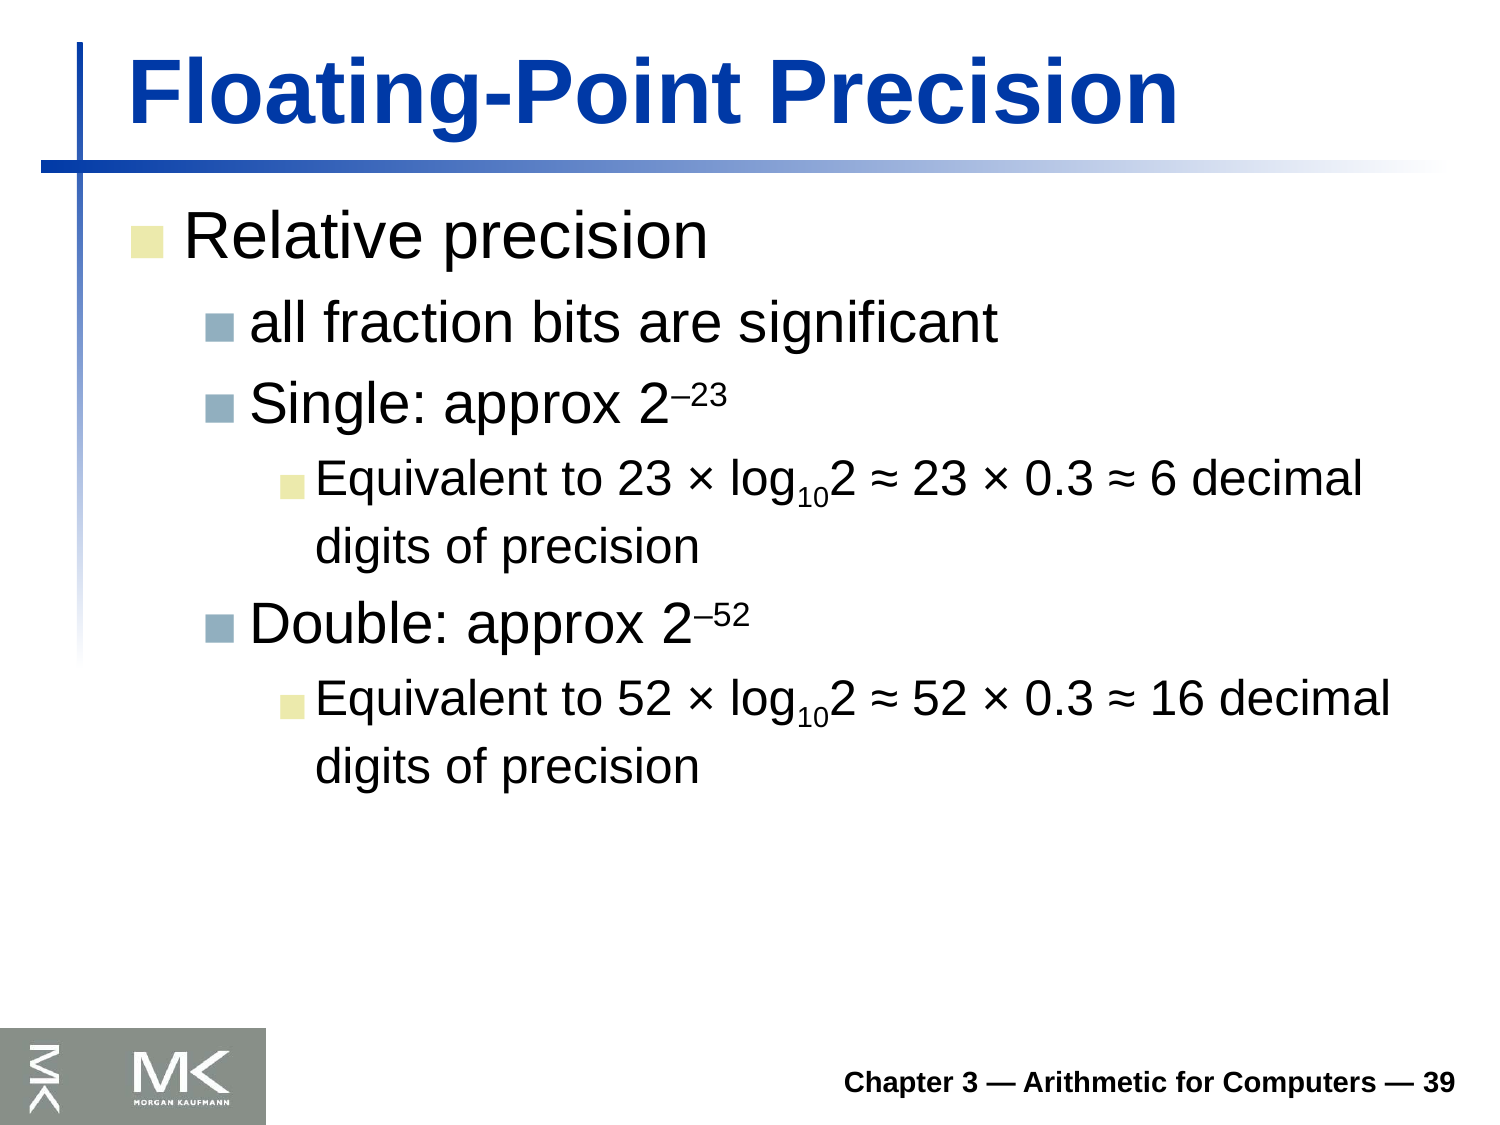

# Floating-Point Precision
Relative precision
all fraction bits are significant
Single: approx 2–23
Equivalent to 23 × log102 ≈ 23 × 0.3 ≈ 6 decimal digits of precision
Double: approx 2–52
Equivalent to 52 × log102 ≈ 52 × 0.3 ≈ 16 decimal digits of precision
Chapter 3 — Arithmetic for Computers — 39